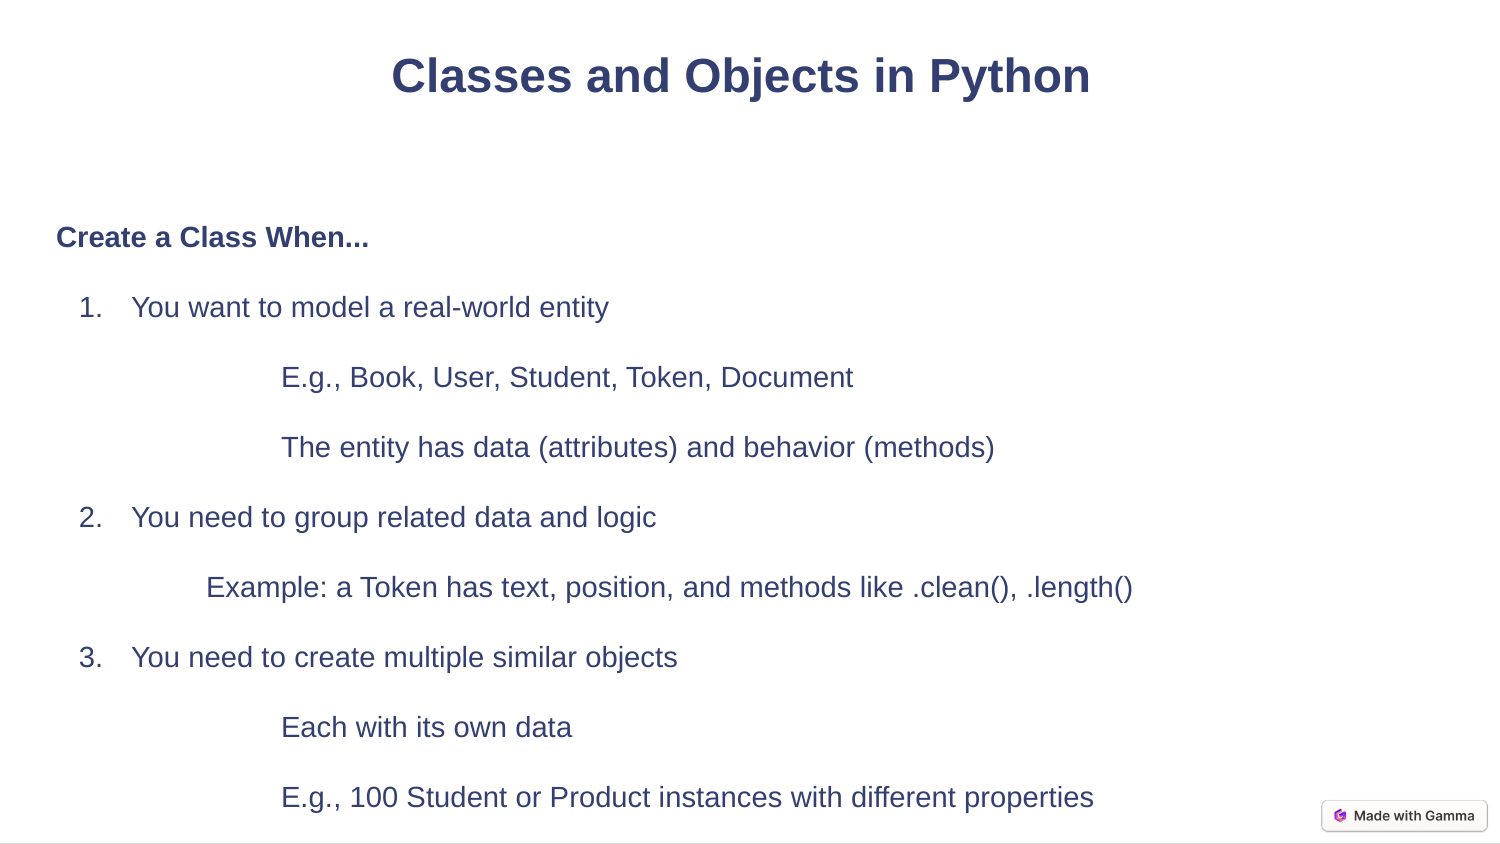

Classes and Objects in Python
Create a Class When...
You want to model a real-world entity
    	E.g., Book, User, Student, Token, Document
    	The entity has data (attributes) and behavior (methods)
You need to group related data and logic
Example: a Token has text, position, and methods like .clean(), .length()
You need to create multiple similar objects
	Each with its own data
	E.g., 100 Student or Product instances with different properties